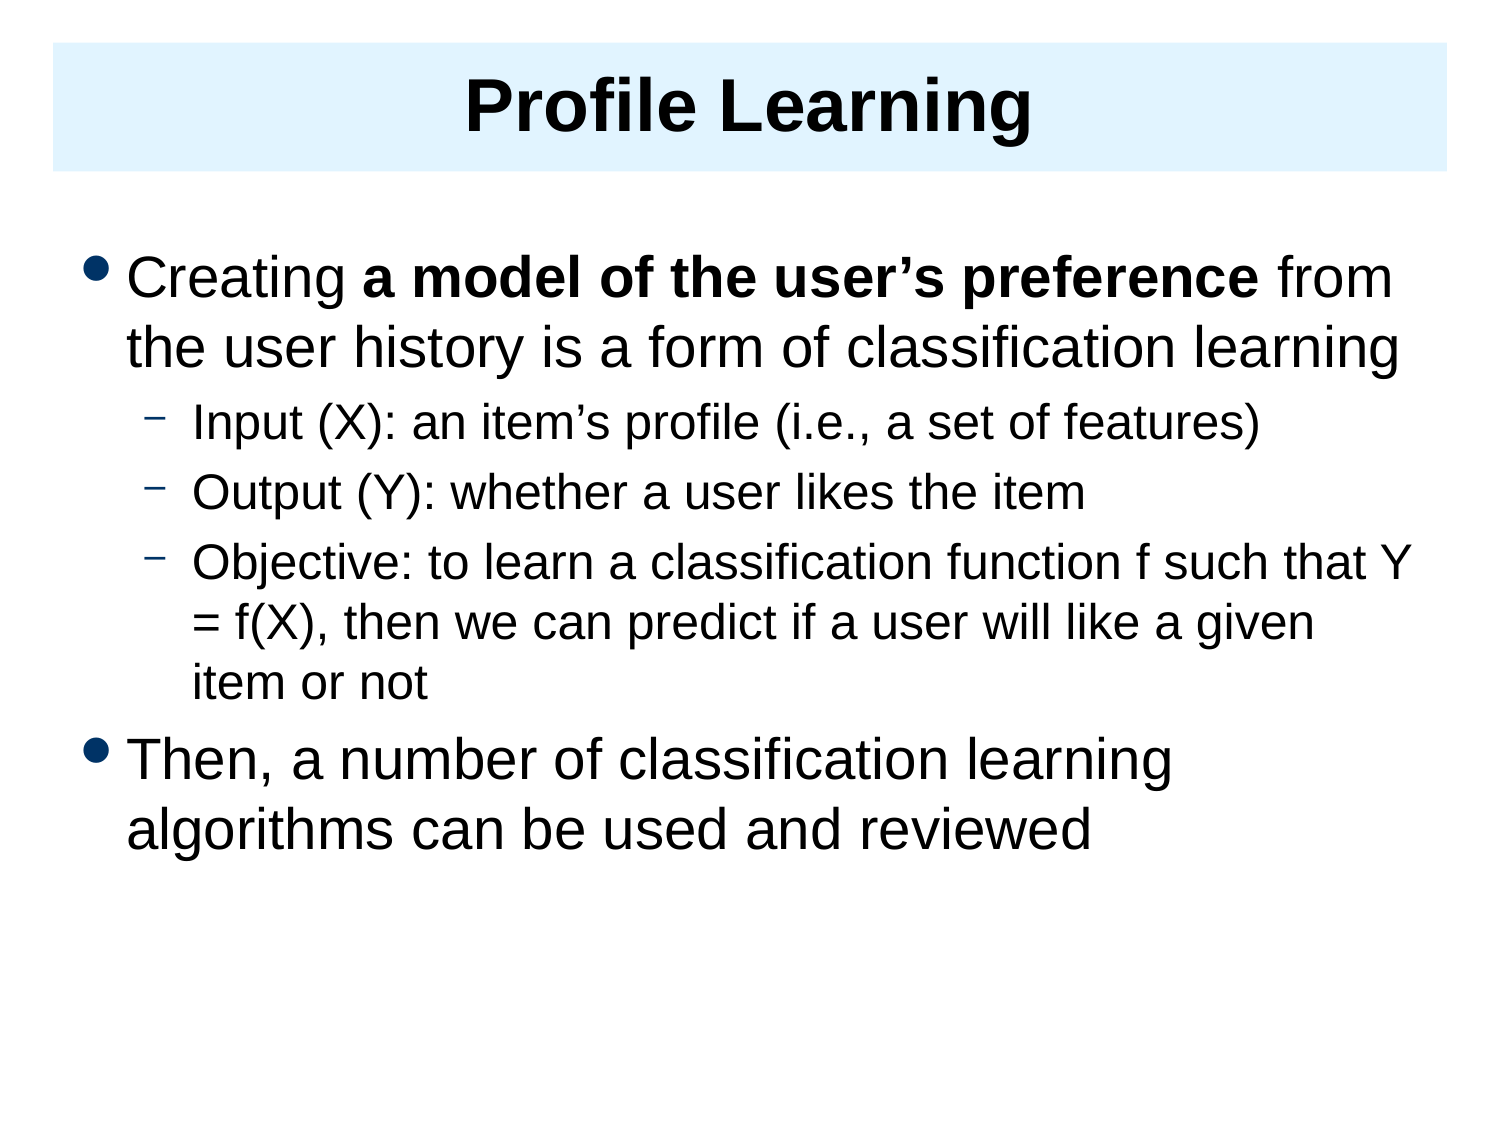

# Profile Learning
Creating a model of the user’s preference from the user history is a form of classification learning
Input (X): an item’s profile (i.e., a set of features)
Output (Y): whether a user likes the item
Objective: to learn a classification function f such that Y = f(X), then we can predict if a user will like a given item or not
Then, a number of classification learning algorithms can be used and reviewed